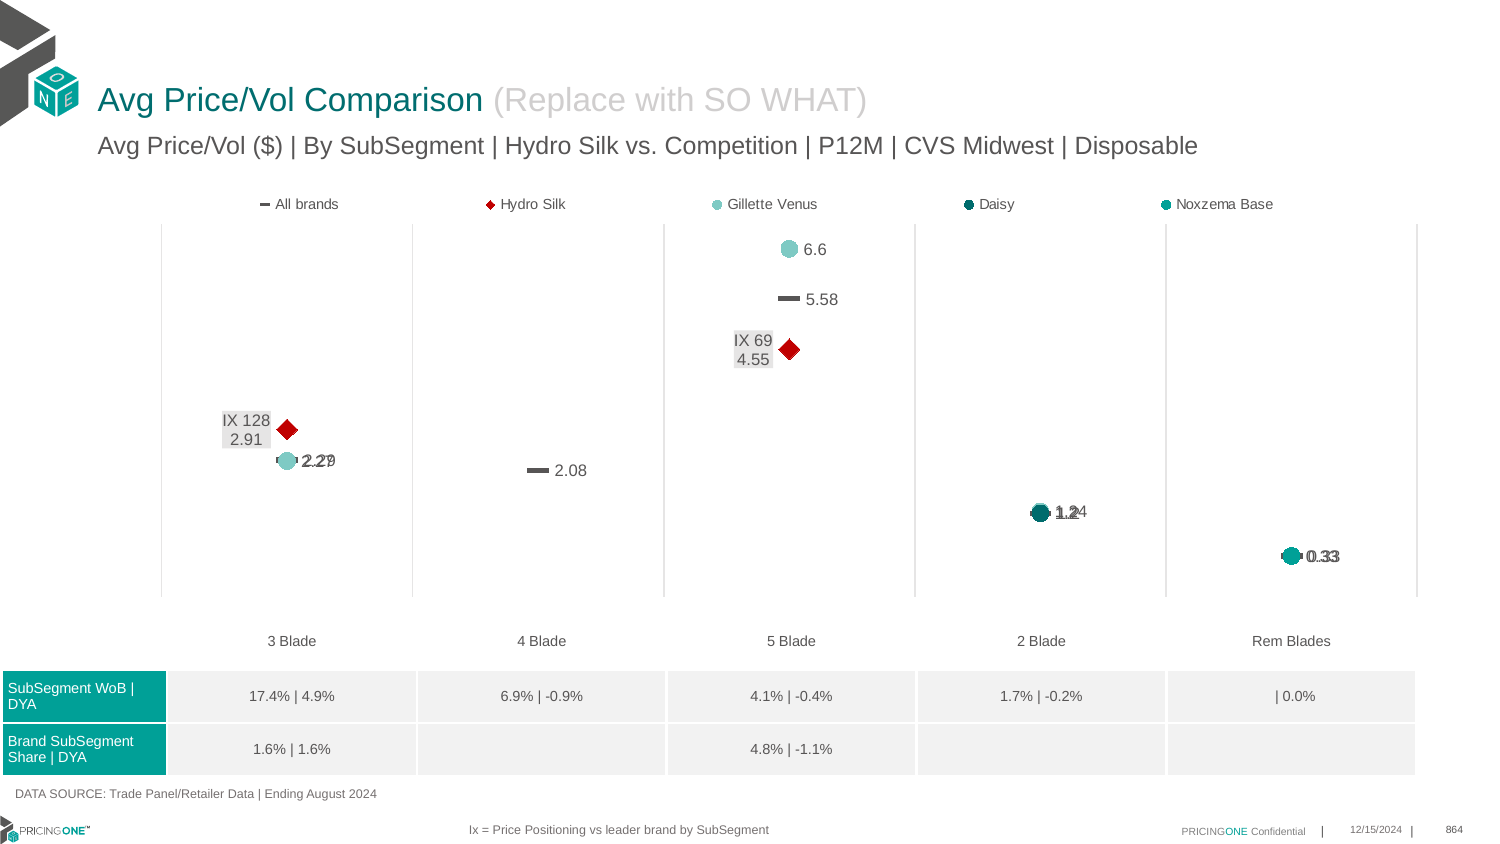

# Avg Price/Vol Comparison (Replace with SO WHAT)
Avg Price/Vol ($) | By SubSegment | Hydro Silk vs. Competition | P12M | CVS Midwest | Disposable

### Chart

| Category | All brands | Hydro Silk | Gillette Venus | Daisy | Noxzema Base |
|---|---|---|---|---|---|
| IX 128 | 2.29 | 2.91 | 2.27 | None | None |
| None | 2.08 | None | None | None | None |
| IX 69 | 5.58 | 4.55 | 6.6 | None | None |
| None | 1.2 | None | 1.24 | 1.2 | None |
| None | 0.33 | None | None | None | 0.33 |
|  | 3 Blade | 4 Blade | 5 Blade | 2 Blade | Rem Blades |
| --- | --- | --- | --- | --- | --- |
| SubSegment WoB | DYA | 17.4% | 4.9% | 6.9% | -0.9% | 4.1% | -0.4% | 1.7% | -0.2% | | 0.0% |
| Brand SubSegment Share | DYA | 1.6% | 1.6% |  | 4.8% | -1.1% |  |  |
DATA SOURCE: Trade Panel/Retailer Data | Ending August 2024
Ix = Price Positioning vs leader brand by SubSegment
12/15/2024
864